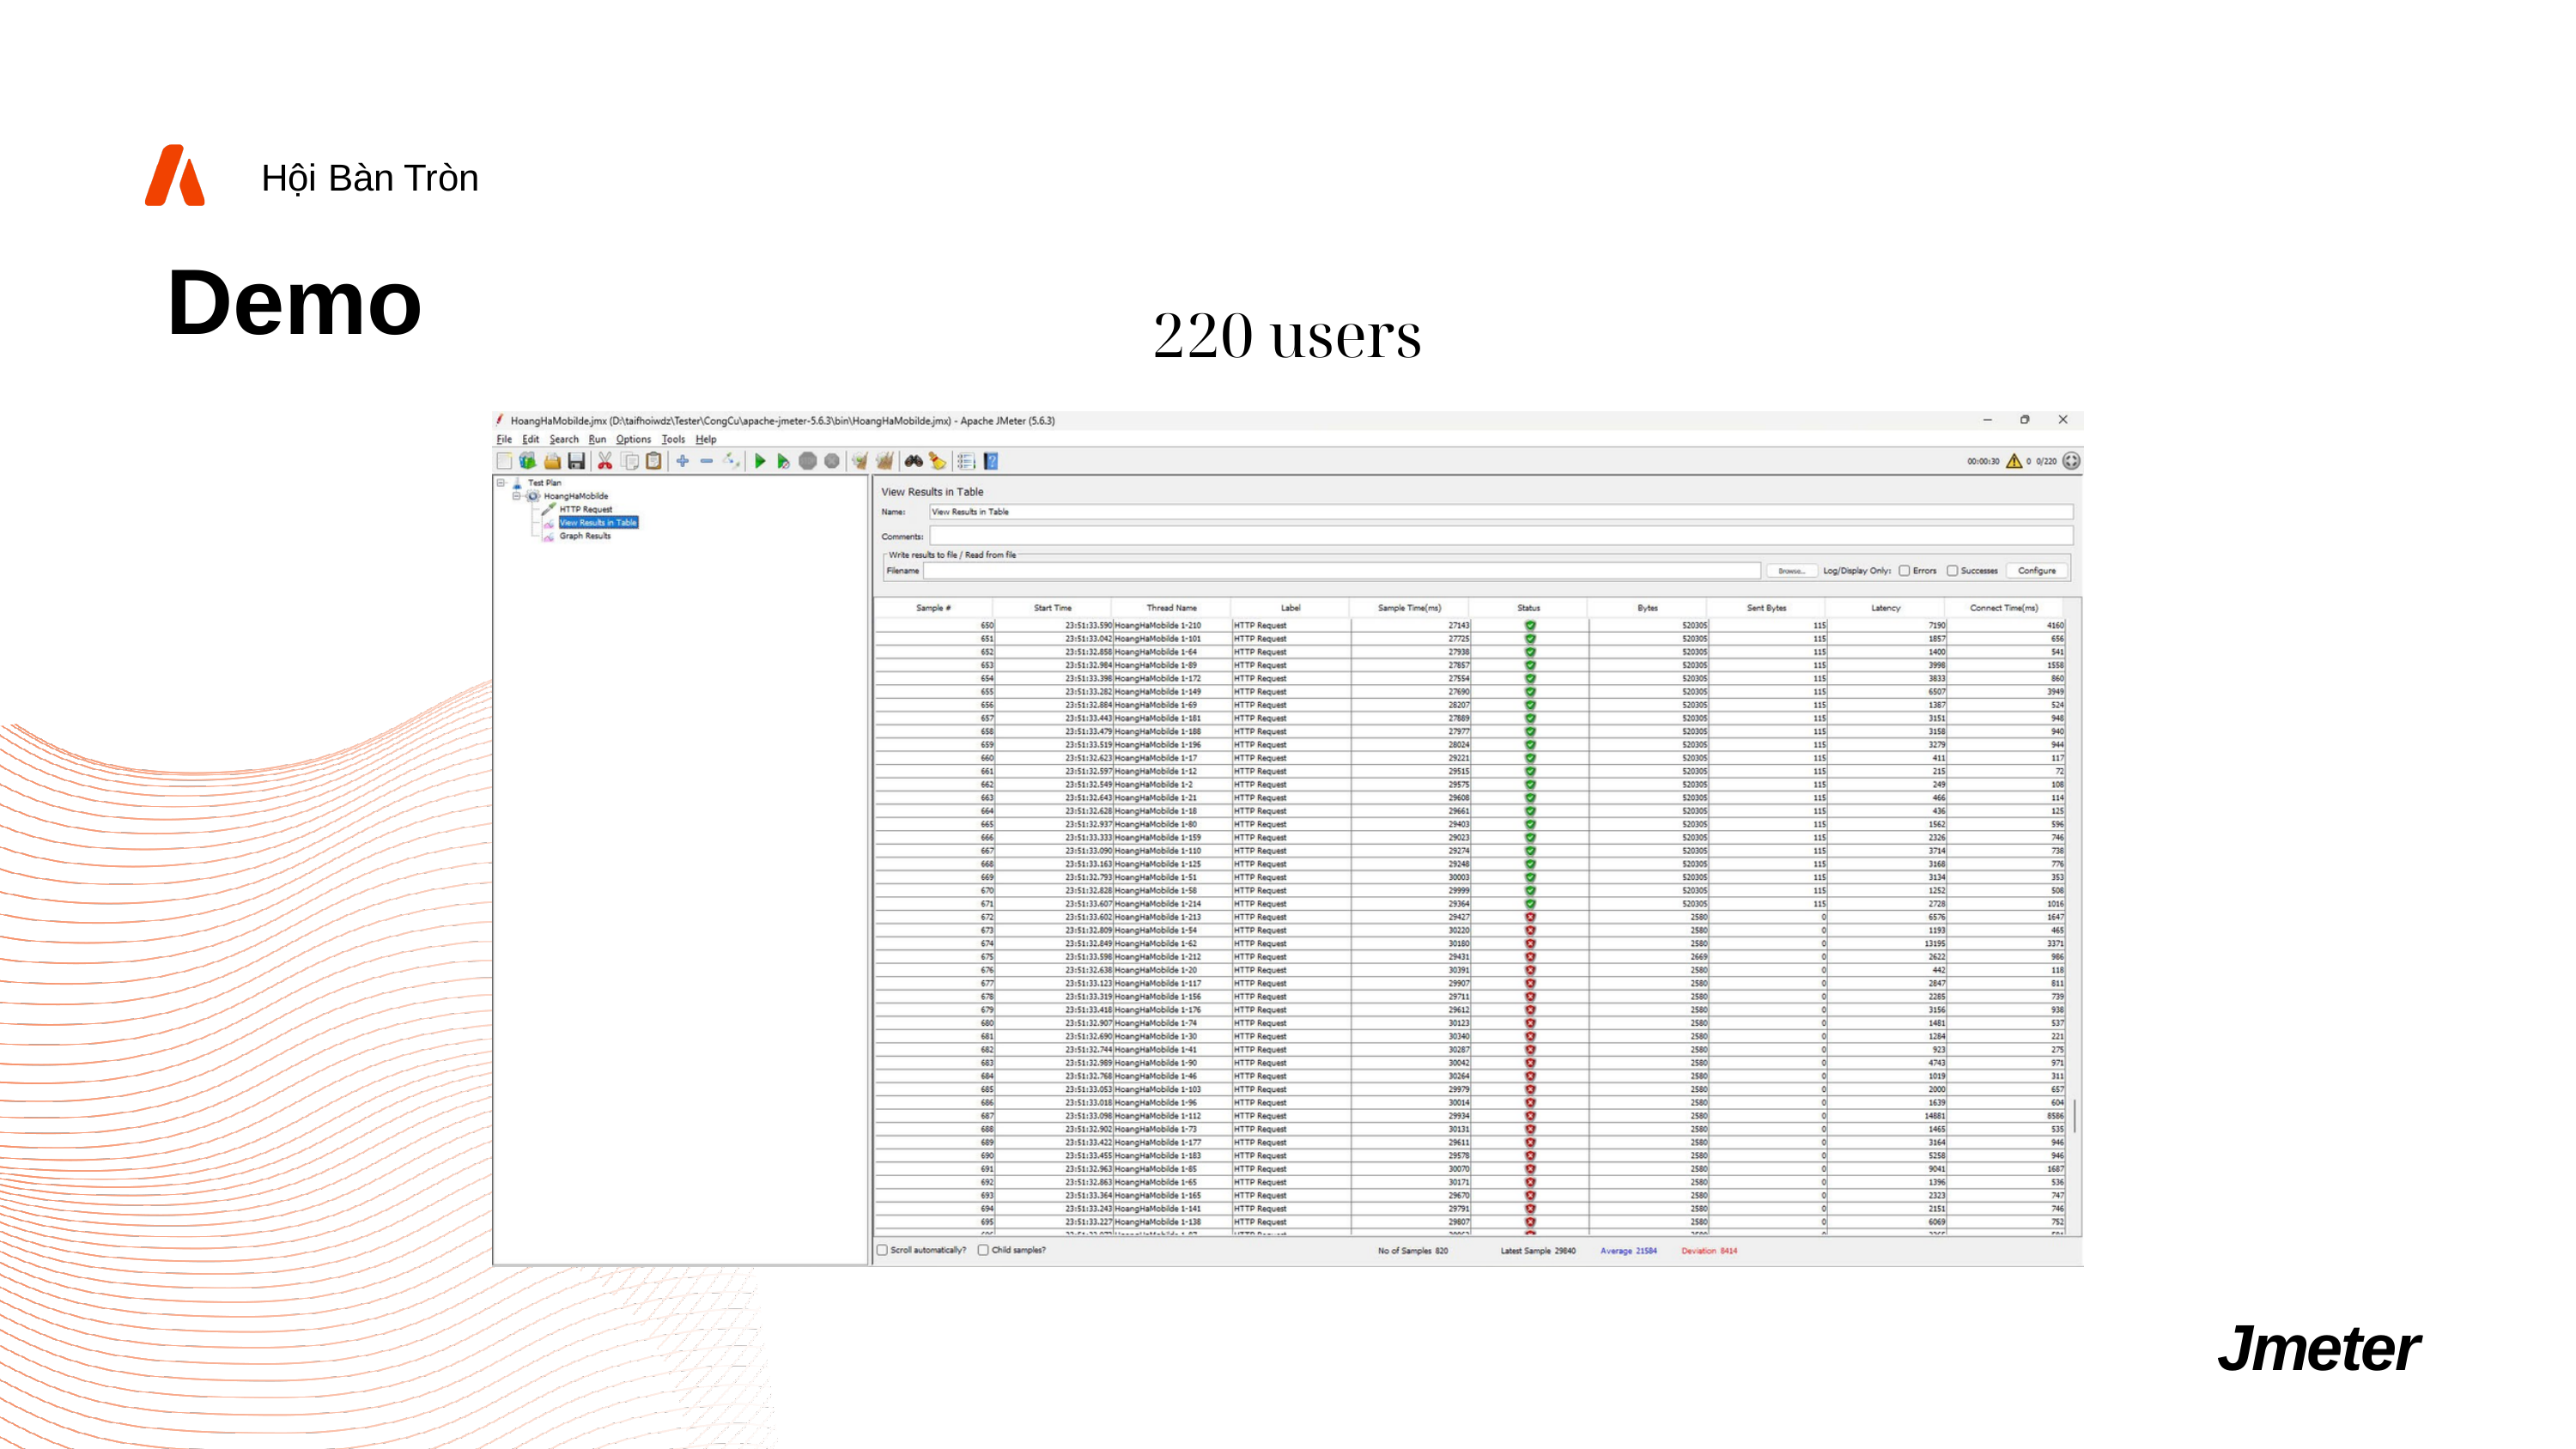

Hội Bàn Tròn
Demo
220 users

Jmeter